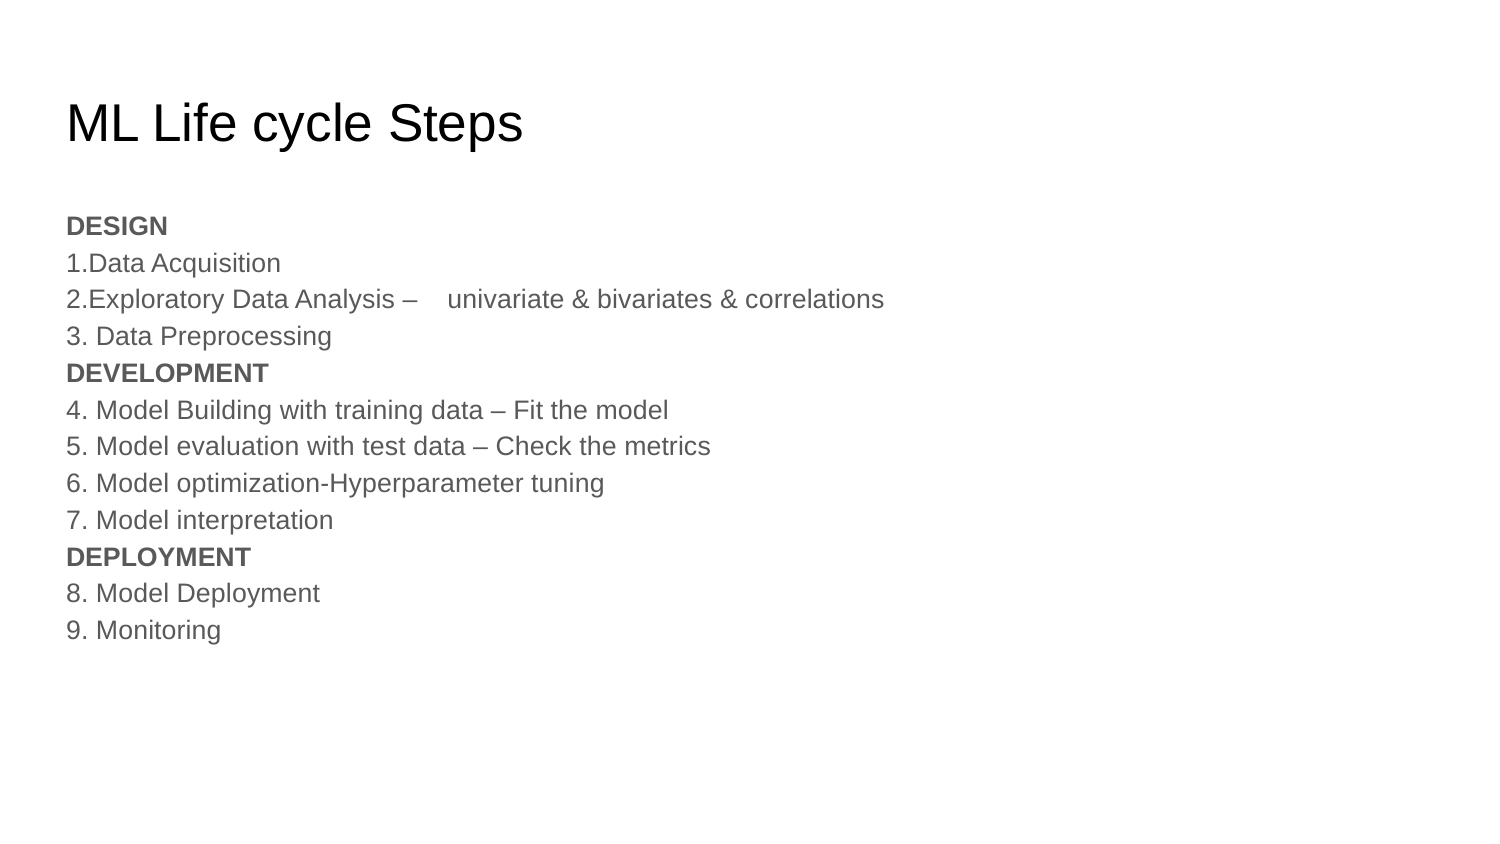

# ML Life cycle Steps
DESIGN
1.Data Acquisition
2.Exploratory Data Analysis –    univariate & bivariates & correlations
3. Data Preprocessing
DEVELOPMENT
4. Model Building with training data – Fit the model
5. Model evaluation with test data – Check the metrics
6. Model optimization-Hyperparameter tuning
7. Model interpretation
DEPLOYMENT
8. Model Deployment
9. Monitoring